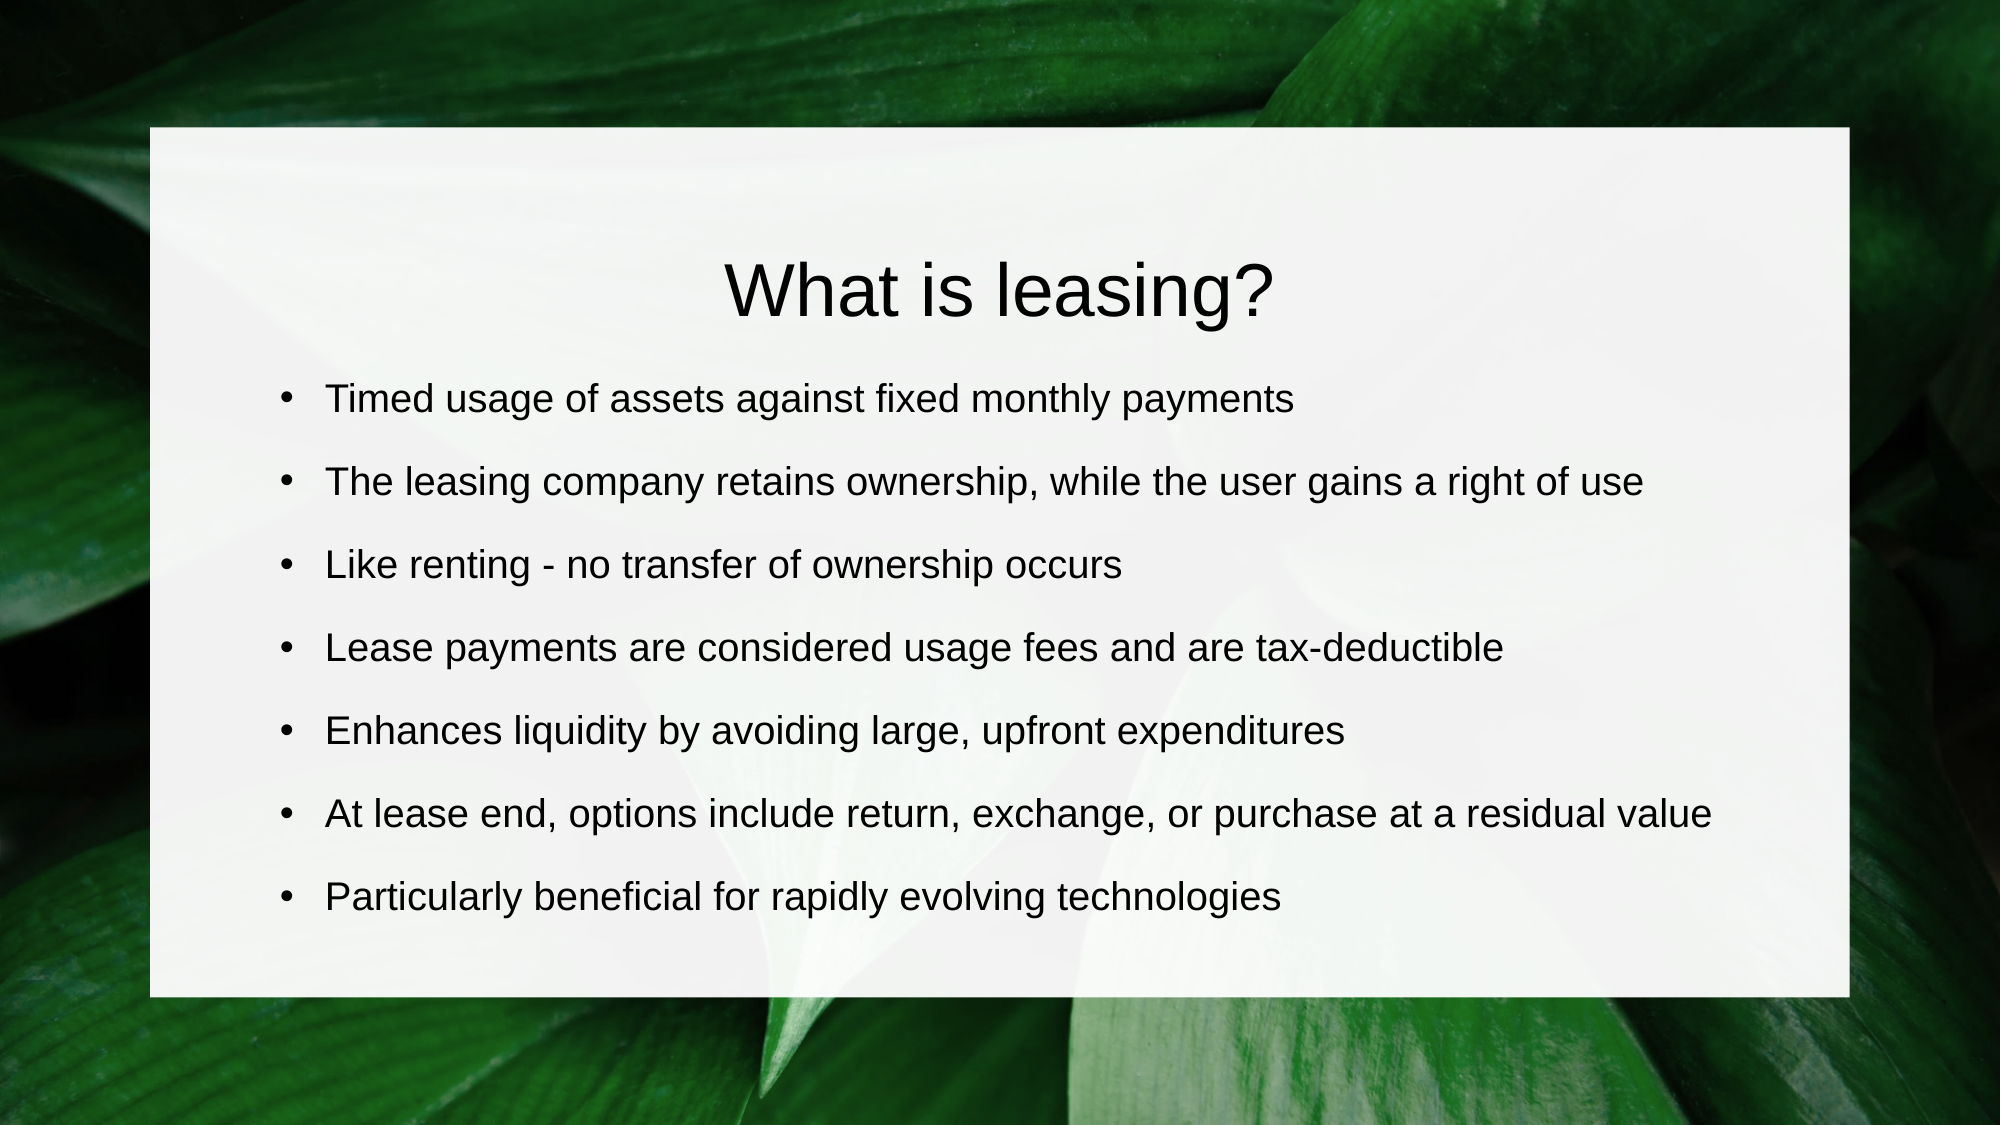

# What is leasing?
Timed usage of assets against fixed monthly payments
The leasing company retains ownership, while the user gains a right of use
Like renting - no transfer of ownership occurs
Lease payments are considered usage fees and are tax-deductible
Enhances liquidity by avoiding large, upfront expenditures
At lease end, options include return, exchange, or purchase at a residual value
Particularly beneficial for rapidly evolving technologies